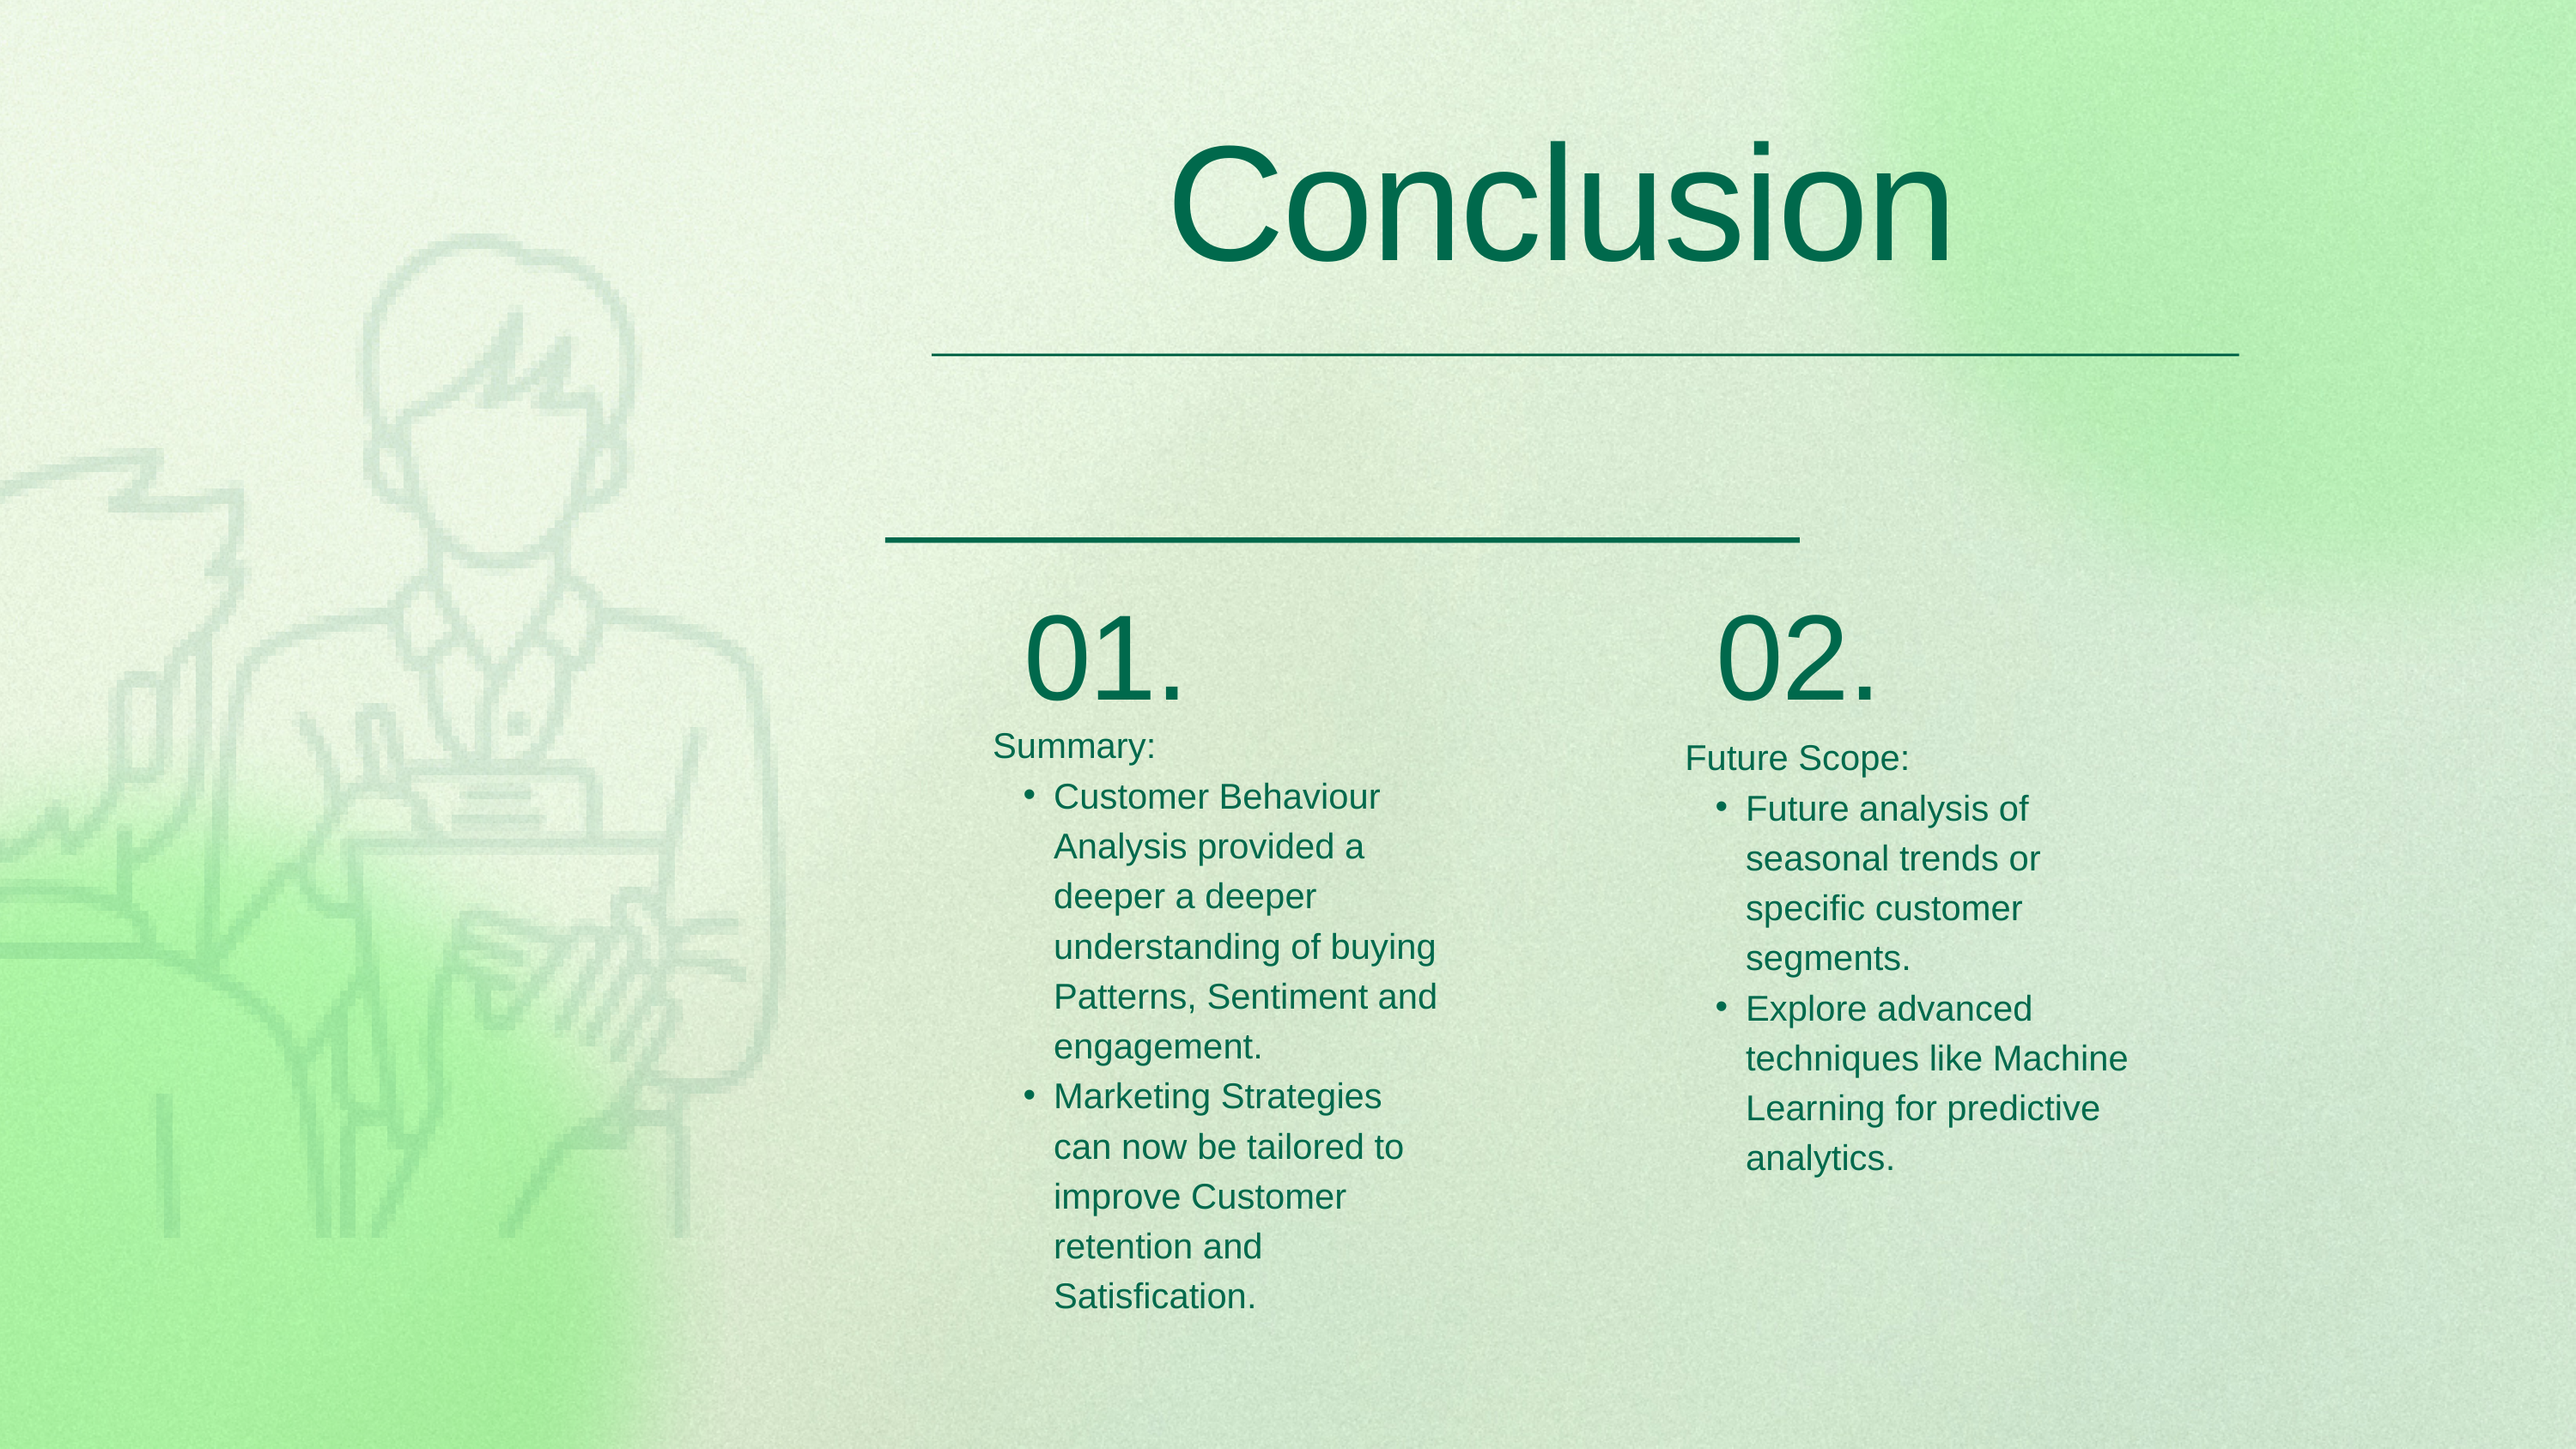

Conclusion

01.
02.
Summary:
Customer Behaviour Analysis provided a deeper a deeper understanding of buying Patterns, Sentiment and engagement.
Marketing Strategies can now be tailored to improve Customer retention and Satisfication.
Future Scope:
Future analysis of seasonal trends or specific customer segments.
Explore advanced techniques like Machine Learning for predictive analytics.